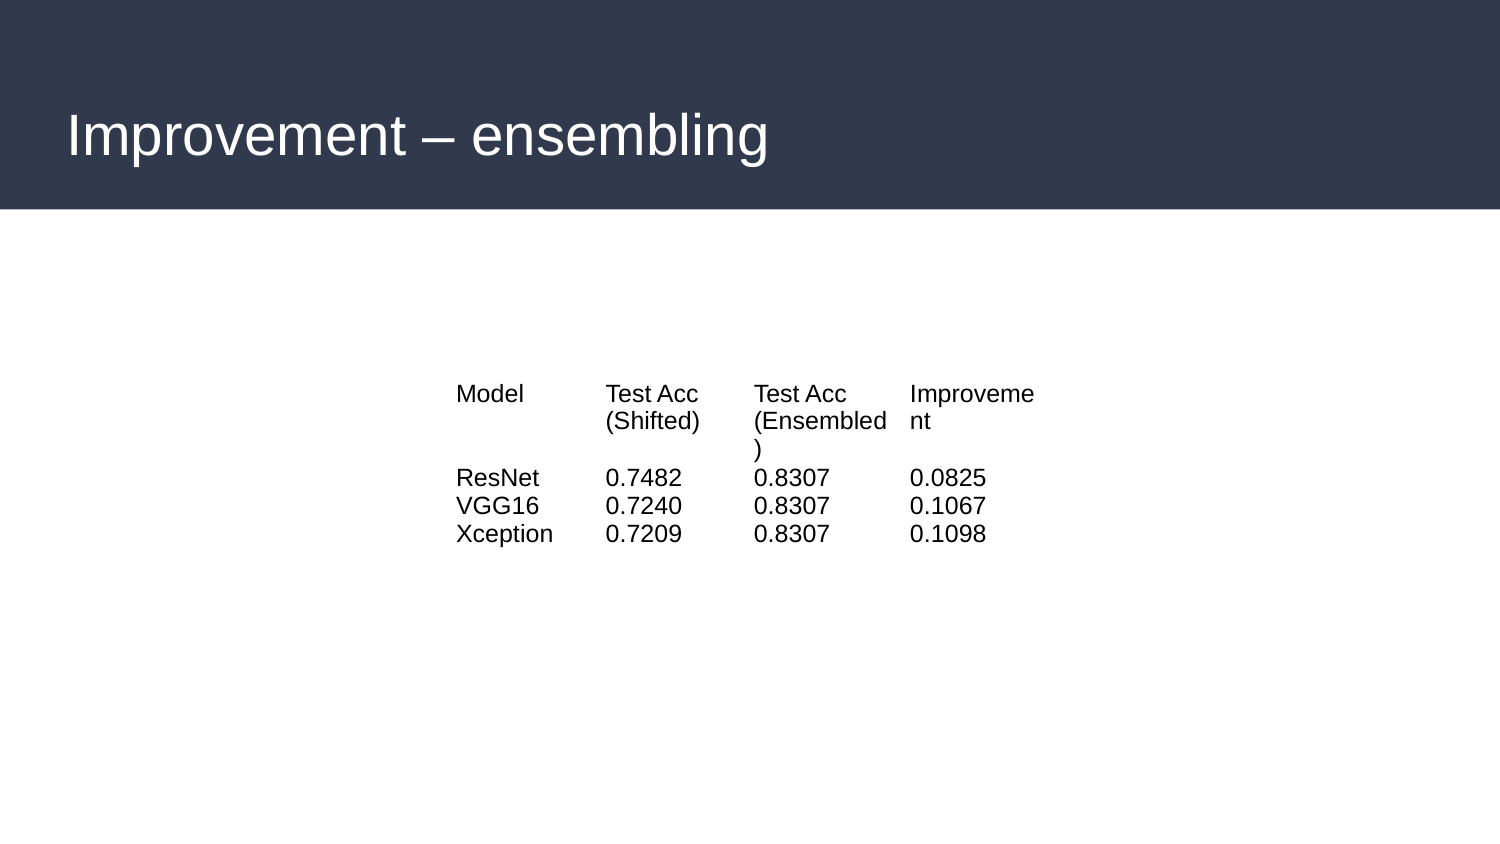

# Improvement – ensembling

| Model | Test Acc (Shifted) | Test Acc (Ensembled) | Improvement |
| --- | --- | --- | --- |
| ResNet | 0.7482 | 0.8307 | 0.0825 |
| VGG16 | 0.7240 | 0.8307 | 0.1067 |
| Xception | 0.7209 | 0.8307 | 0.1098 |